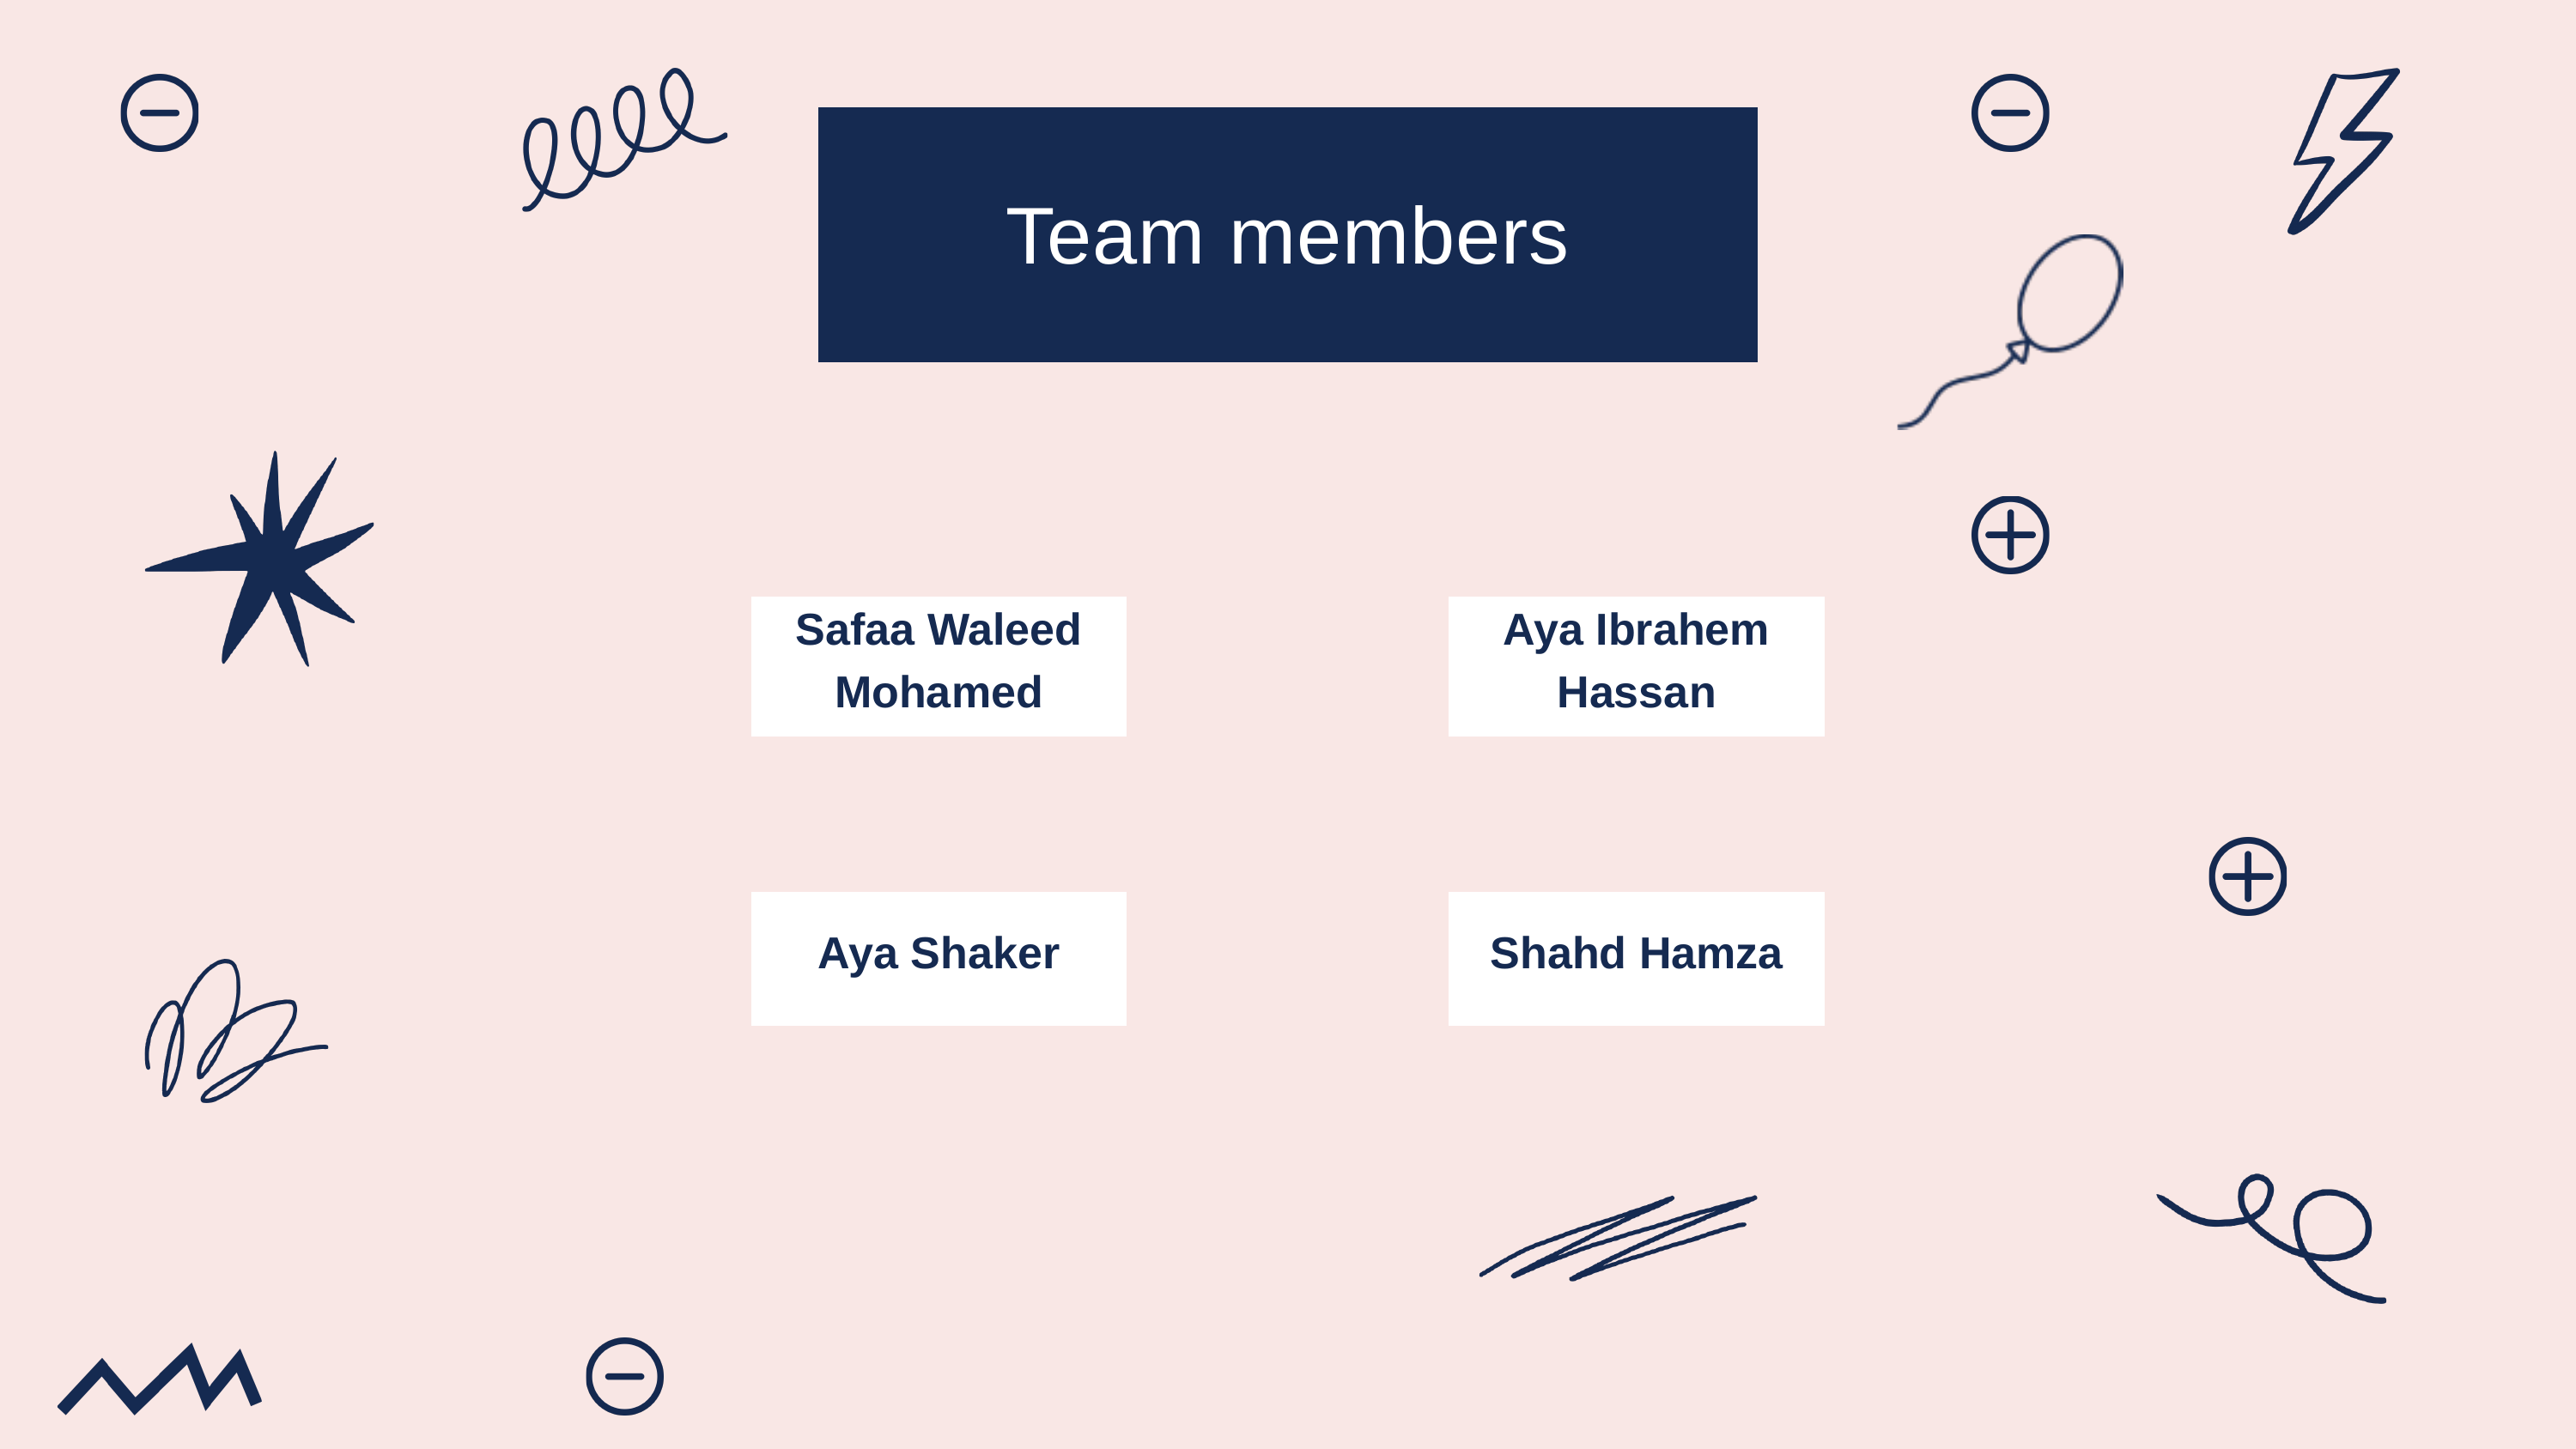

Team members

Safaa Waleed Mohamed

Aya Ibrahem Hassan

Aya Shaker

Shahd Hamza